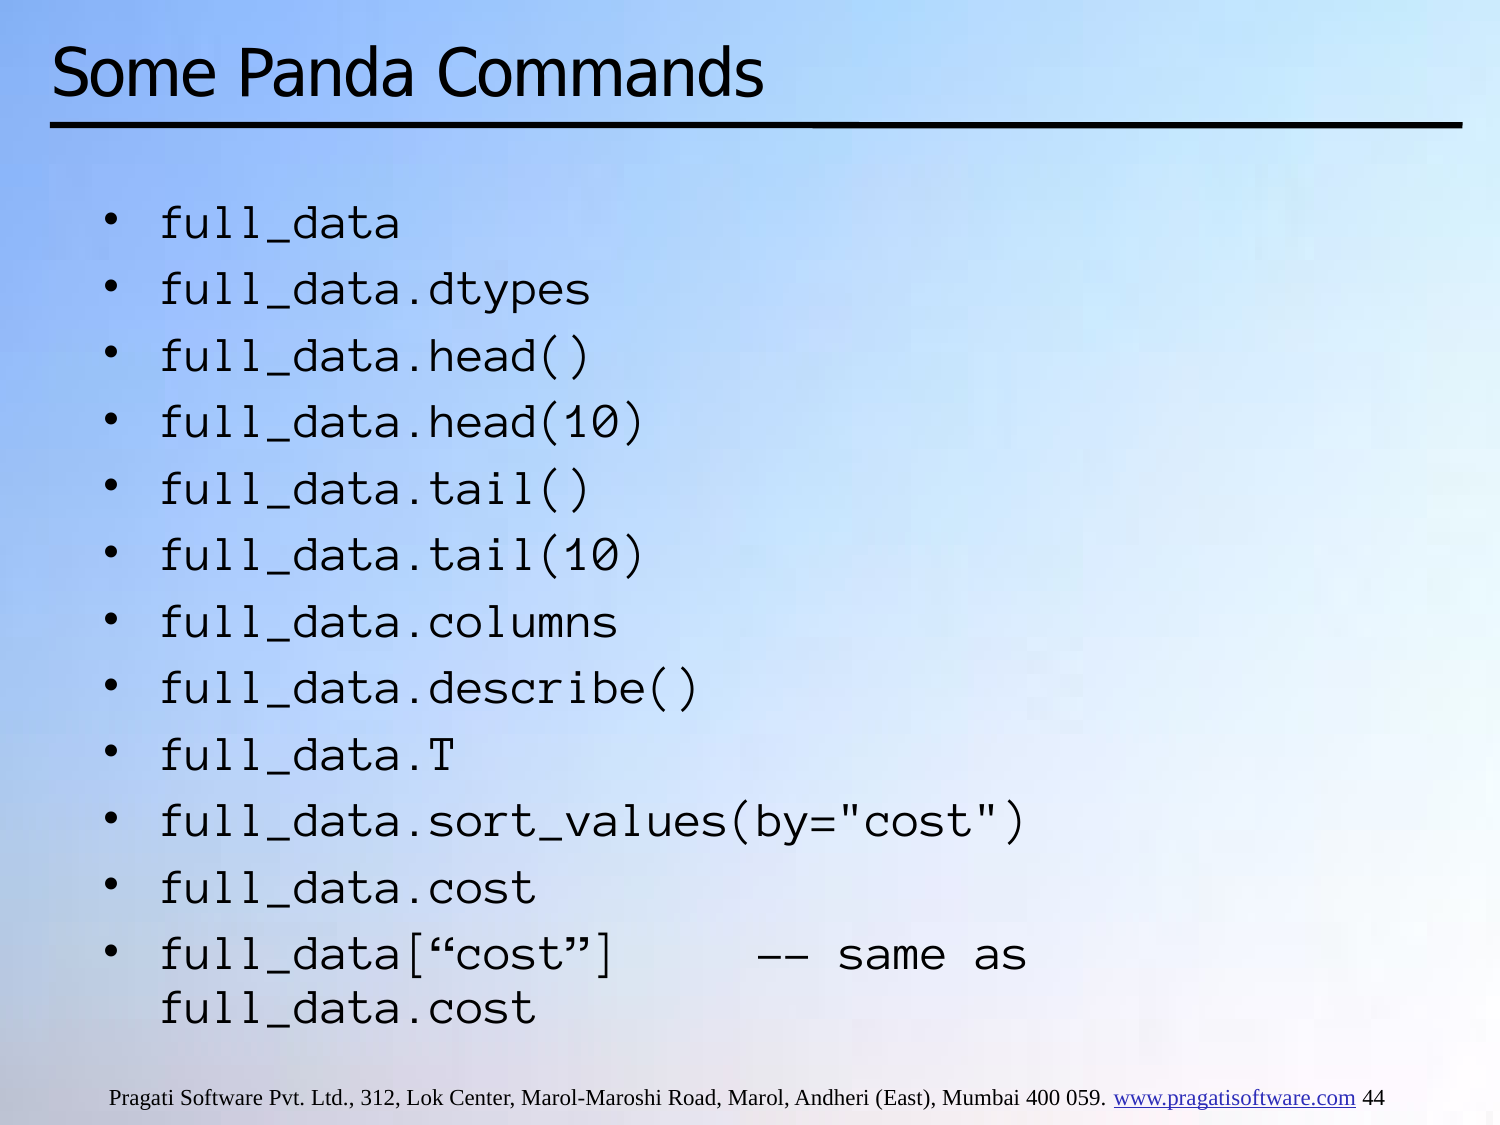

# Some Panda Commands
full_data
full_data.dtypes
full_data.head()
full_data.head(10)
full_data.tail()
full_data.tail(10)
full_data.columns
full_data.describe()
full_data.T
full_data.sort_values(by="cost")
full_data.cost
full_data[“cost”]	-- same as full_data.cost